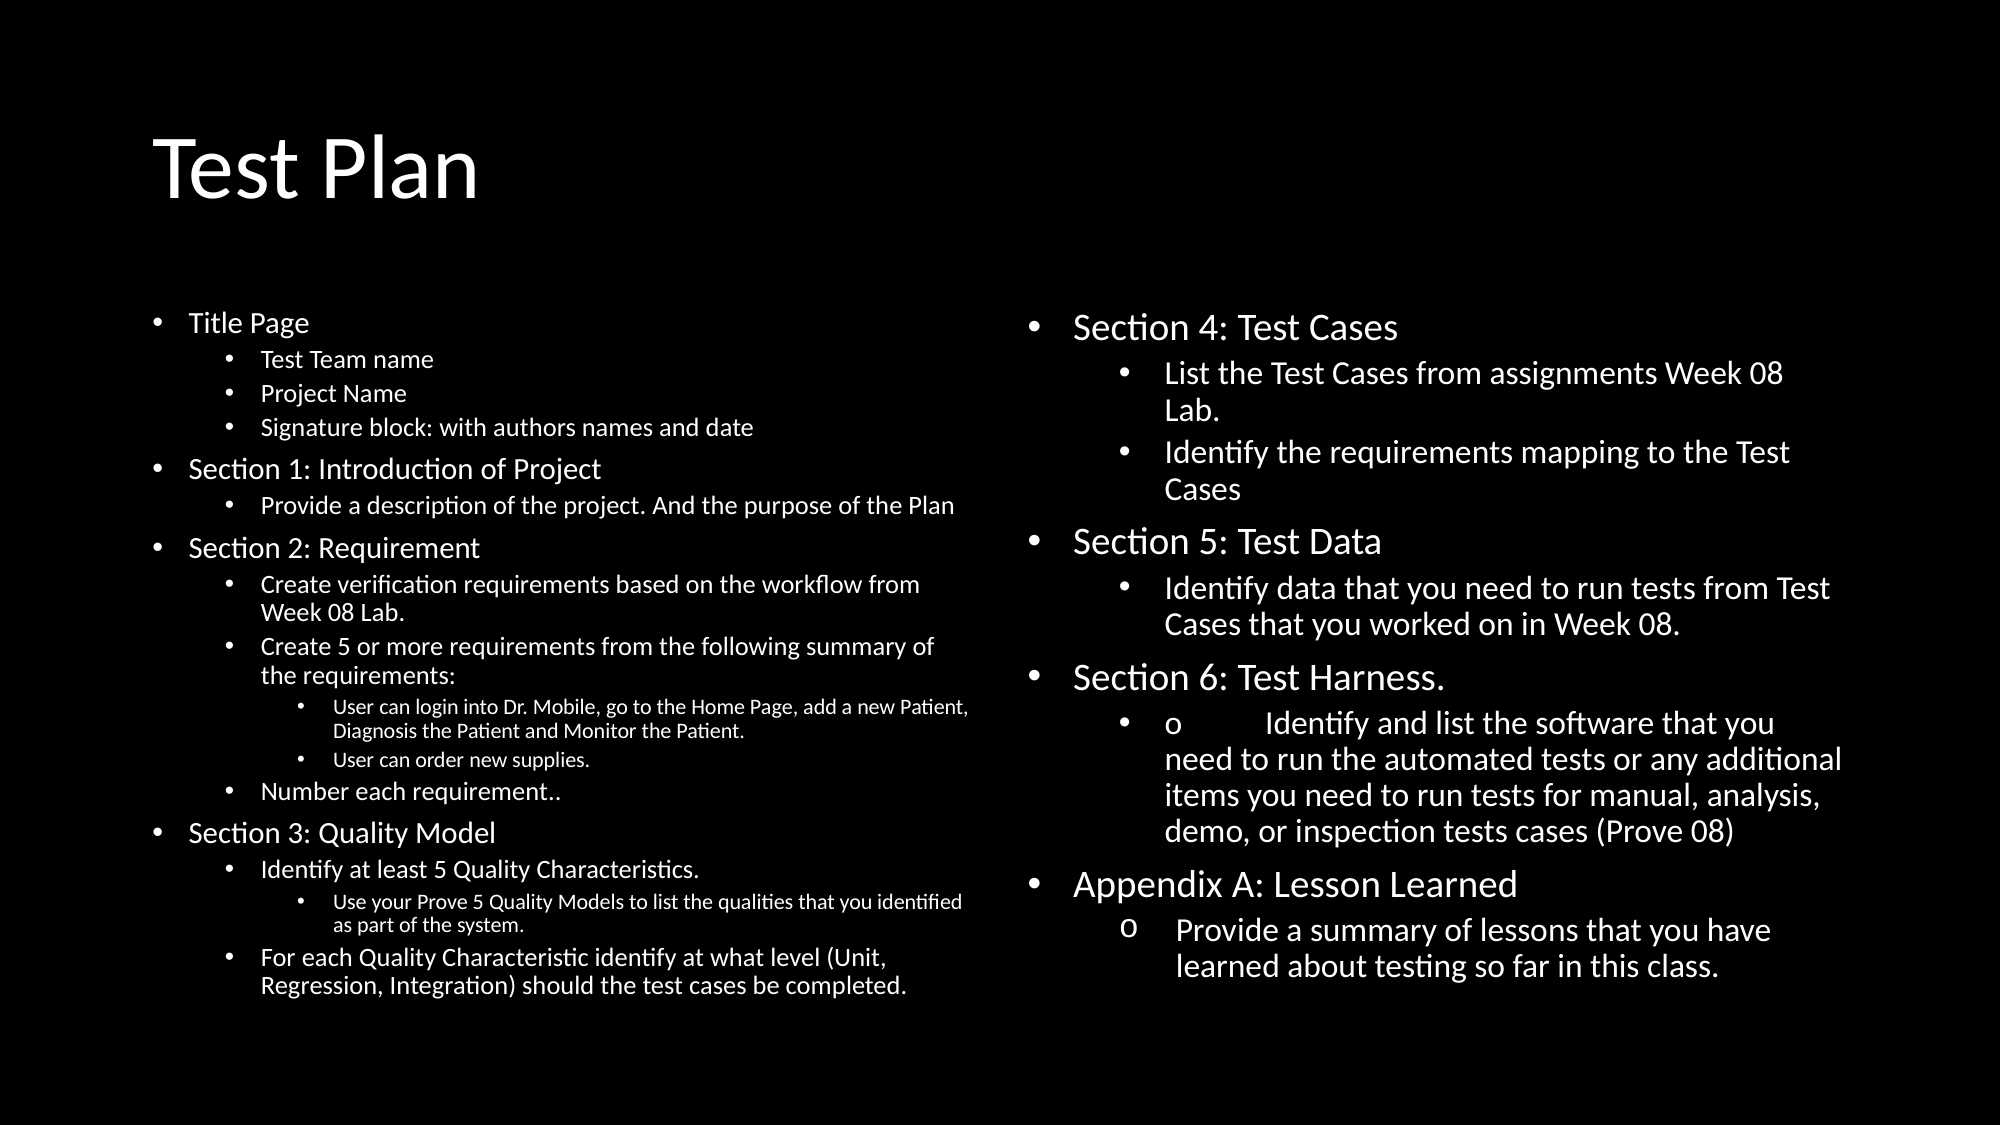

# Test Plan
Title Page
Test Team name
Project Name
Signature block: with authors names and date
Section 1: Introduction of Project
Provide a description of the project. And the purpose of the Plan
Section 2: Requirement
Create verification requirements based on the workflow from Week 08 Lab.
Create 5 or more requirements from the following summary of the requirements:
User can login into Dr. Mobile, go to the Home Page, add a new Patient, Diagnosis the Patient and Monitor the Patient.
User can order new supplies.
Number each requirement..
Section 3: Quality Model
Identify at least 5 Quality Characteristics.
Use your Prove 5 Quality Models to list the qualities that you identified as part of the system.
For each Quality Characteristic identify at what level (Unit, Regression, Integration) should the test cases be completed.
Section 4: Test Cases
List the Test Cases from assignments Week 08 Lab.
Identify the requirements mapping to the Test Cases
Section 5: Test Data
Identify data that you need to run tests from Test Cases that you worked on in Week 08.
Section 6: Test Harness.
o	Identify and list the software that you need to run the automated tests or any additional items you need to run tests for manual, analysis, demo, or inspection tests cases (Prove 08)
Appendix A: Lesson Learned
Provide a summary of lessons that you have learned about testing so far in this class.